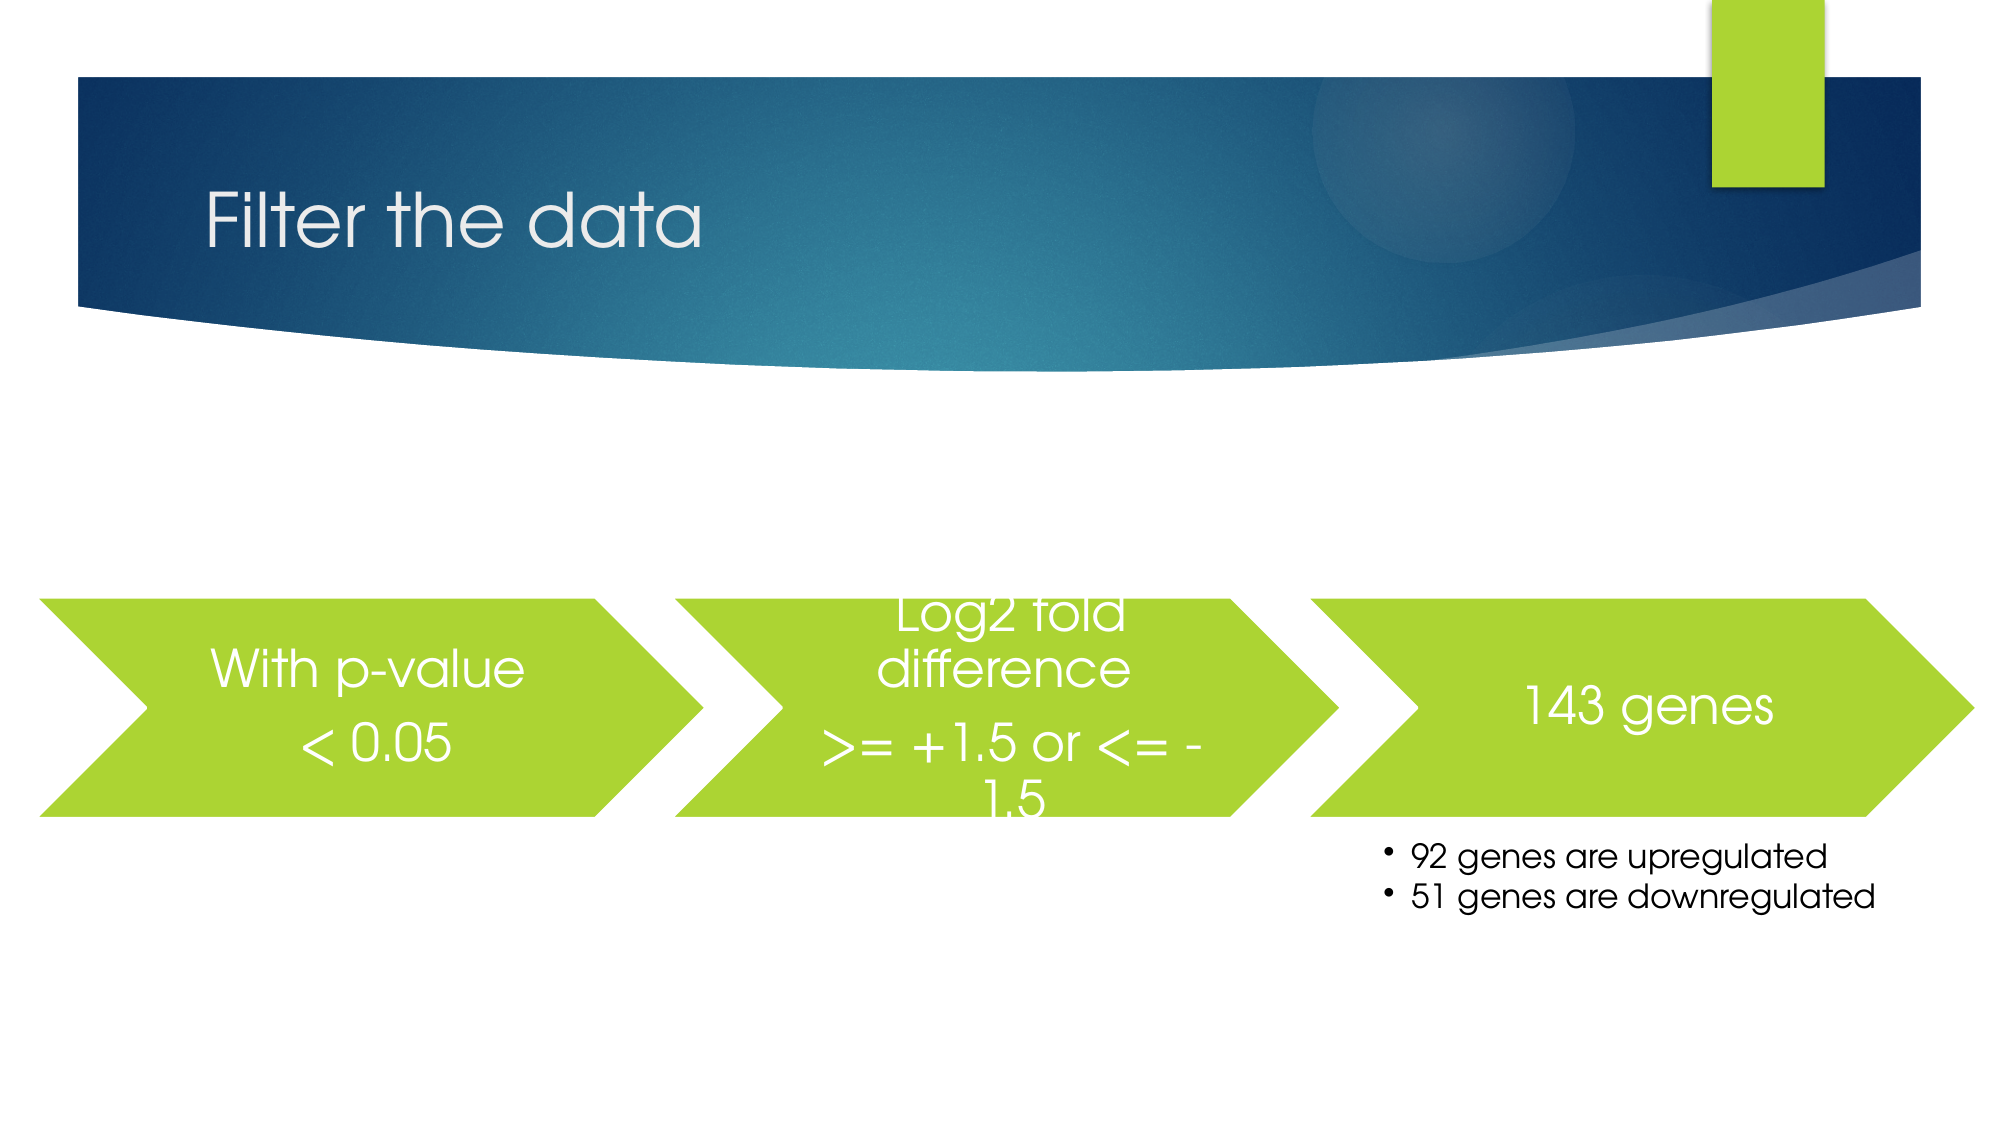

# Filter the data
With p-value
< 0.05
Log2 fold difference
>= +1.5 or <= -1.5
143 genes
92 genes are upregulated
51 genes are downregulated